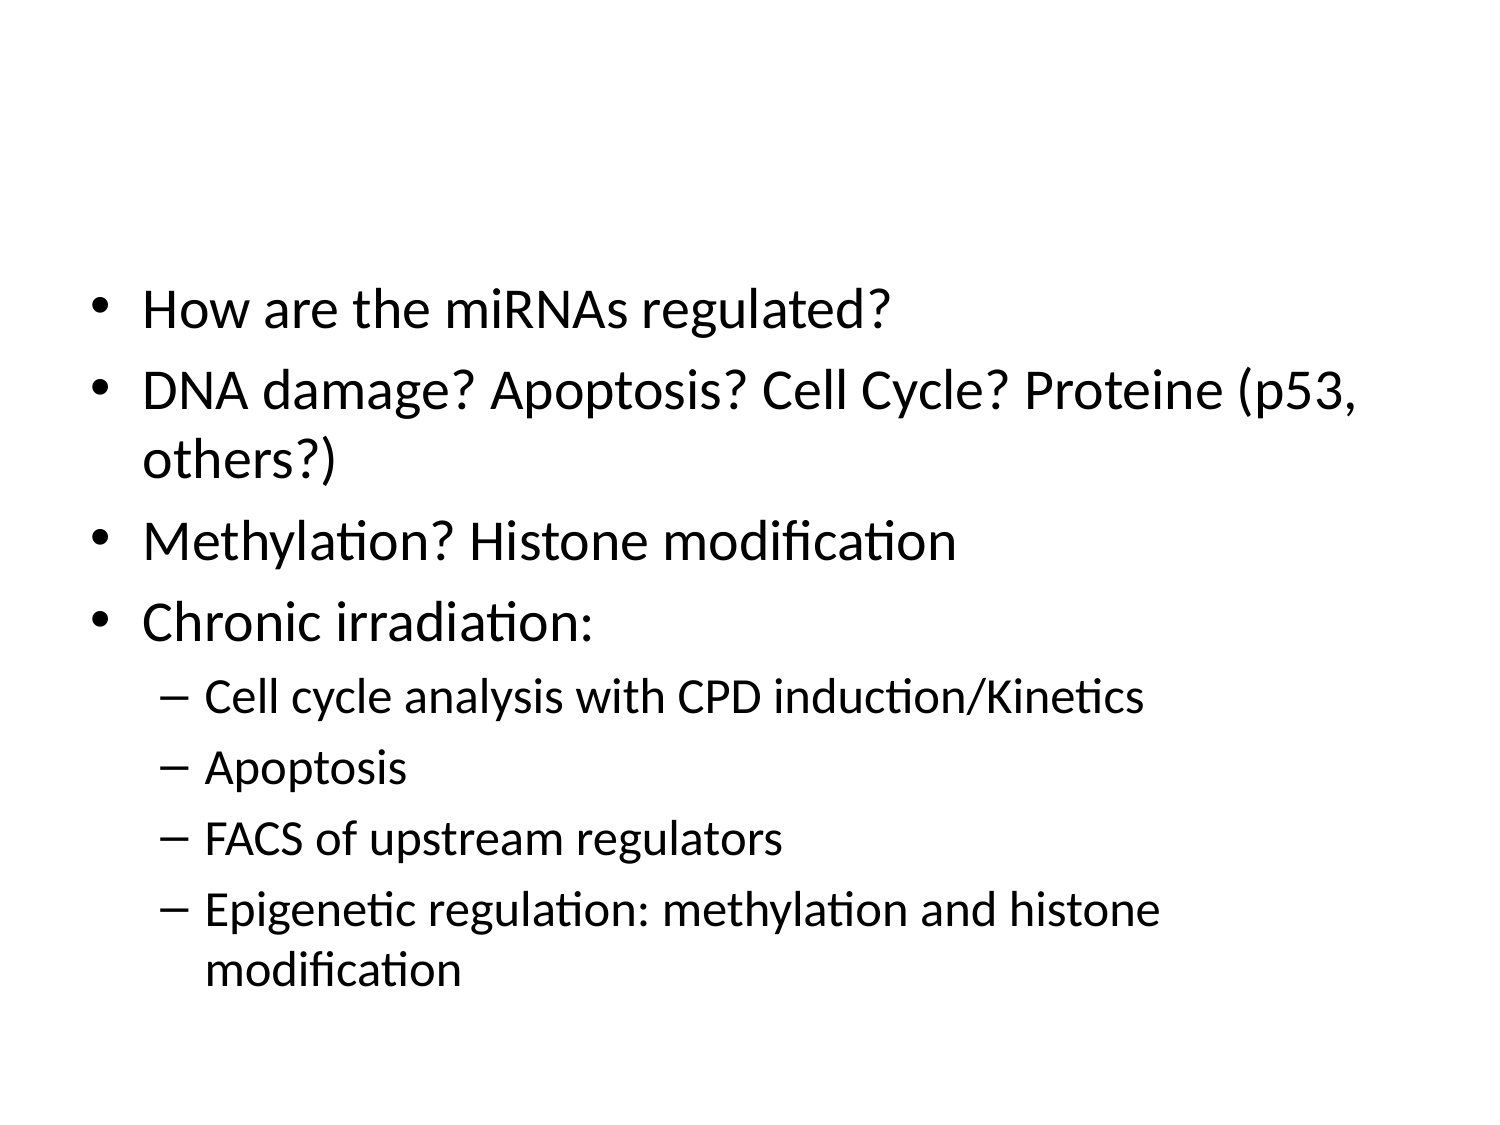

#
How are the miRNAs regulated?
DNA damage? Apoptosis? Cell Cycle? Proteine (p53, others?)
Methylation? Histone modification
Chronic irradiation:
Cell cycle analysis with CPD induction/Kinetics
Apoptosis
FACS of upstream regulators
Epigenetic regulation: methylation and histone modification